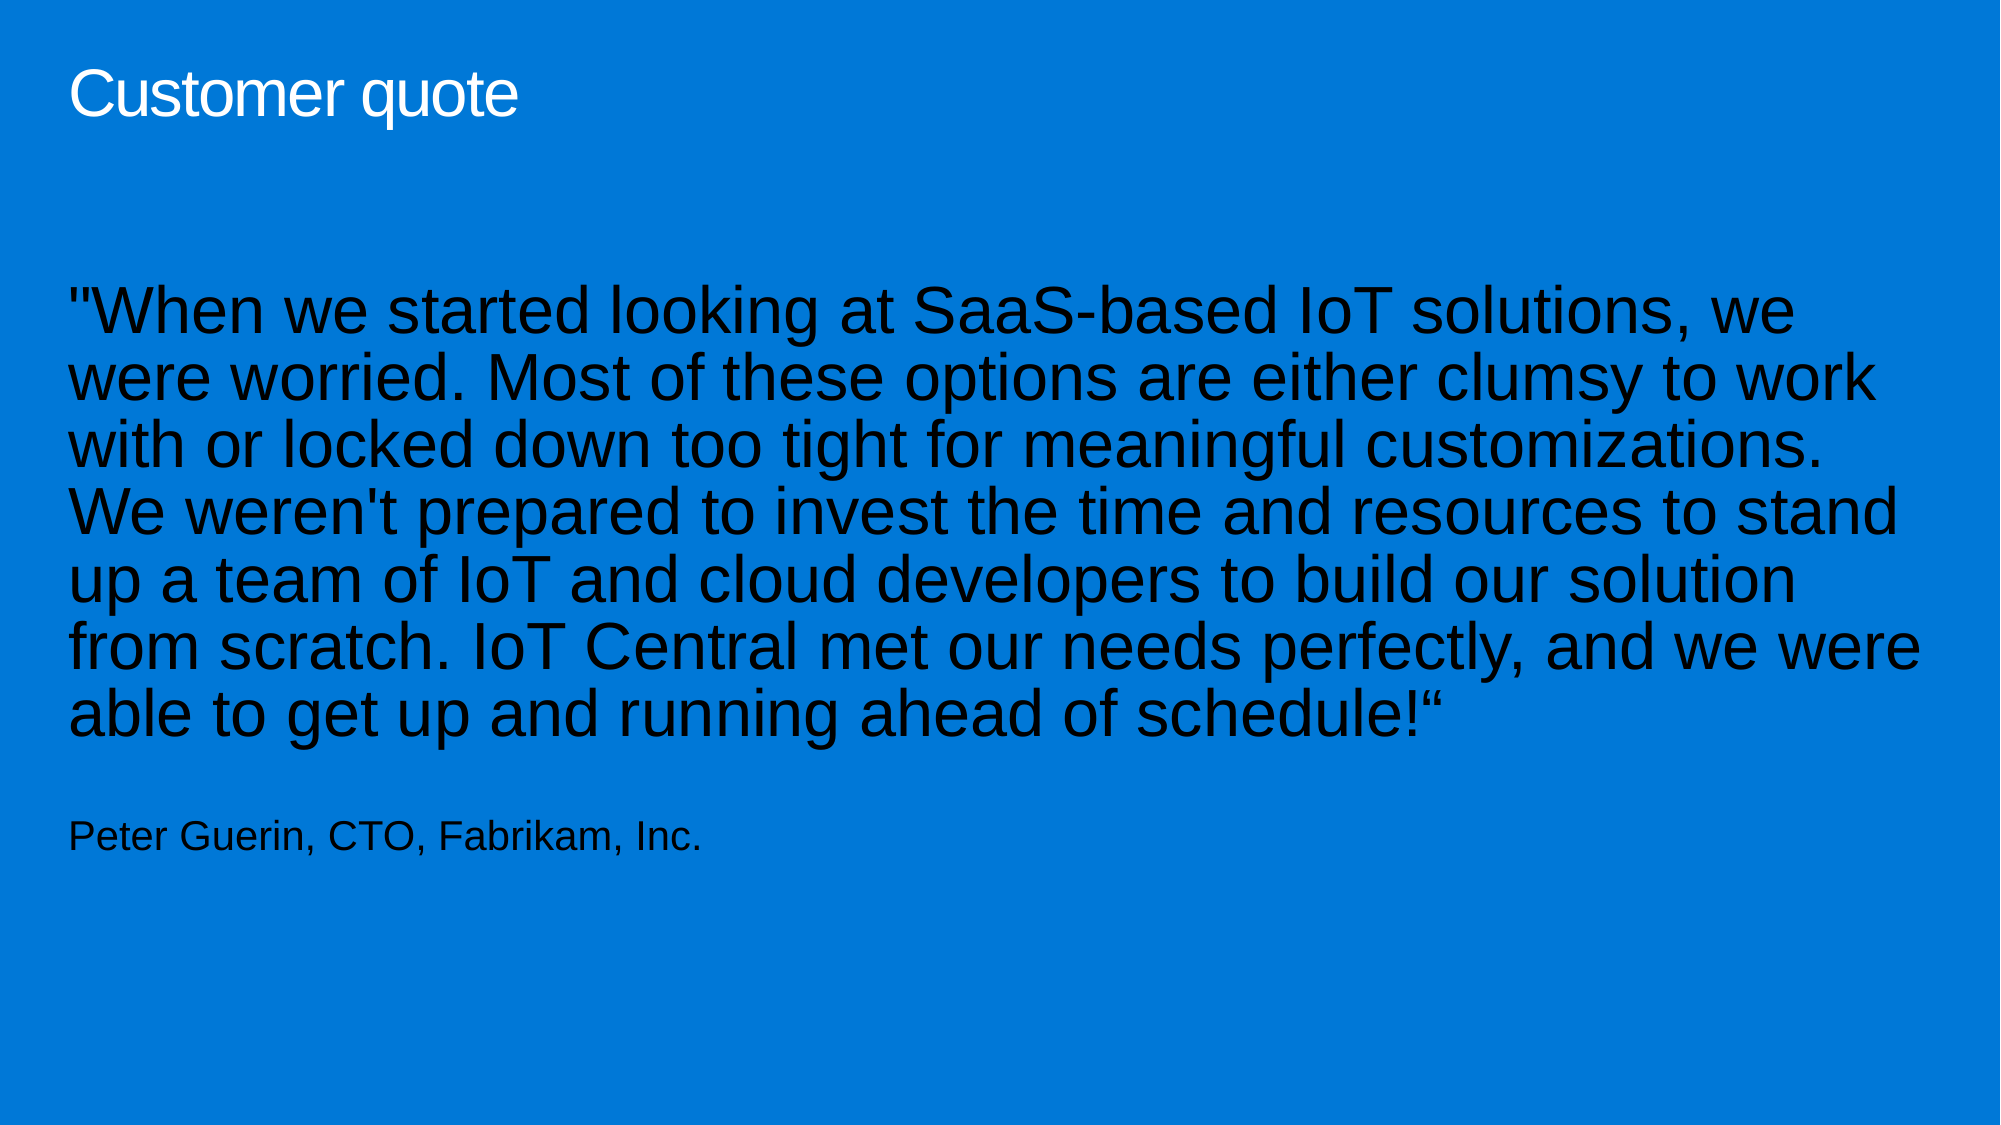

# Customer quote
"When we started looking at SaaS-based IoT solutions, we were worried. Most of these options are either clumsy to work with or locked down too tight for meaningful customizations. We weren't prepared to invest the time and resources to stand up a team of IoT and cloud developers to build our solution from scratch. IoT Central met our needs perfectly, and we were able to get up and running ahead of schedule!“
Peter Guerin, CTO, Fabrikam, Inc.